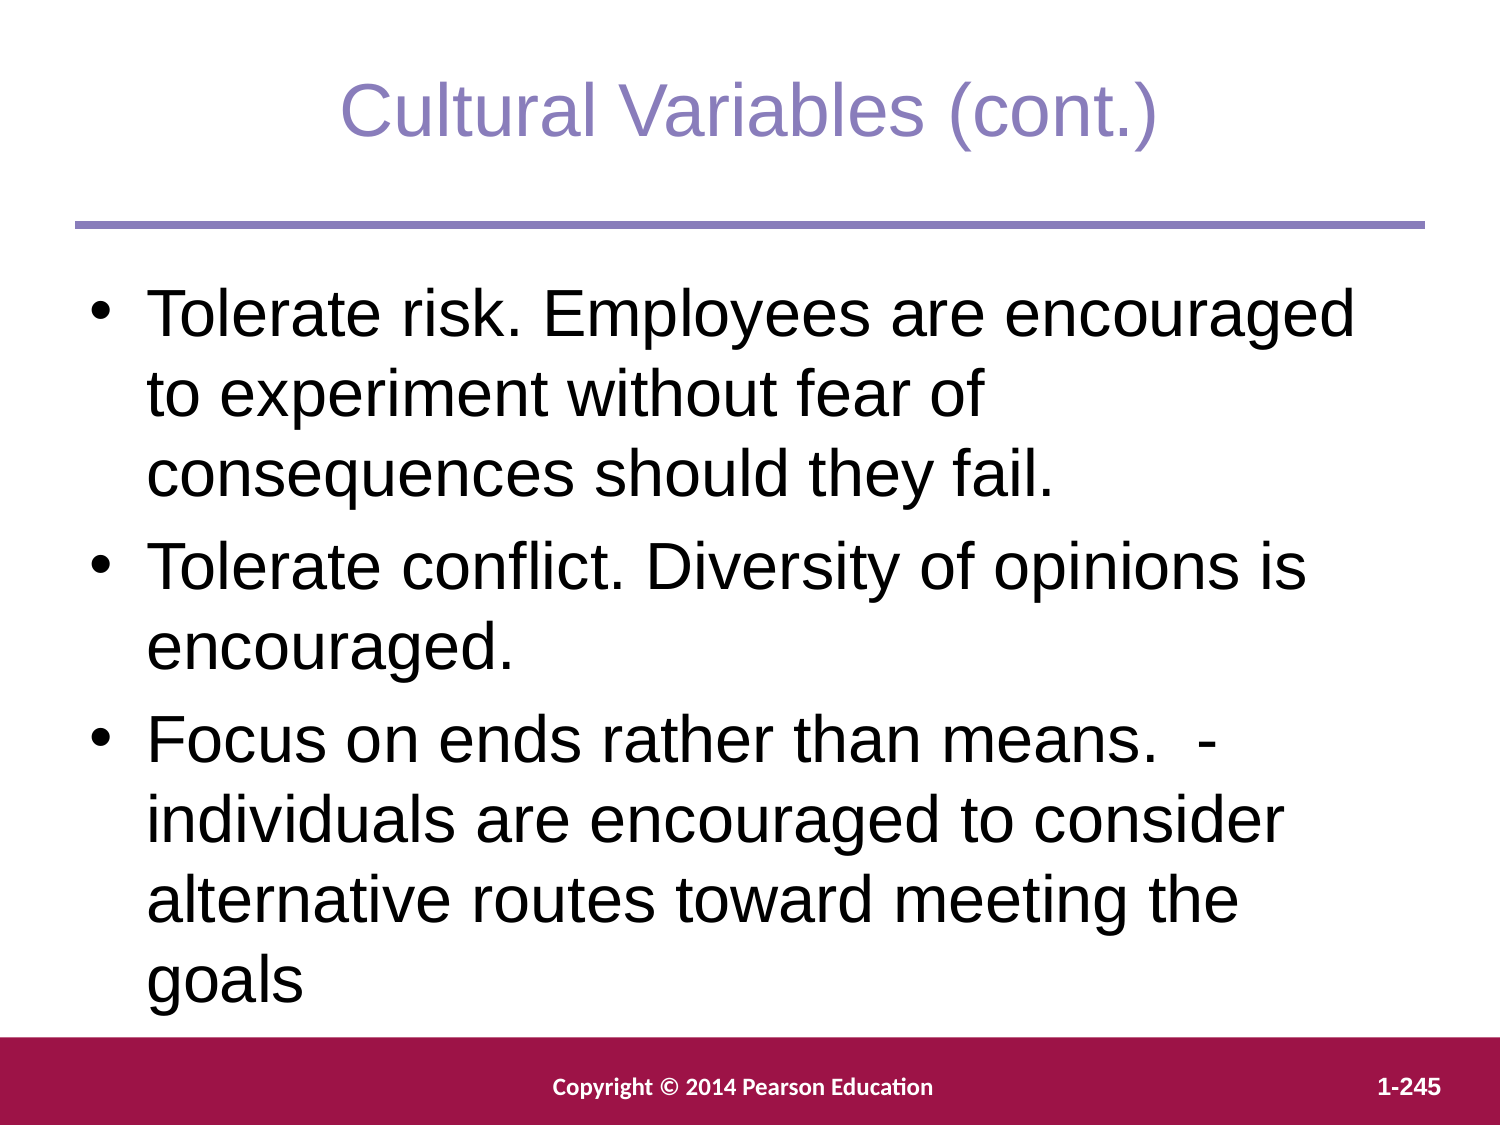

Cultural Variables (cont.)
Tolerate risk. Employees are encouraged to experiment without fear of consequences should they fail.
Tolerate conflict. Diversity of opinions is encouraged.
Focus on ends rather than means.  - individuals are encouraged to consider alternative routes toward meeting the goals